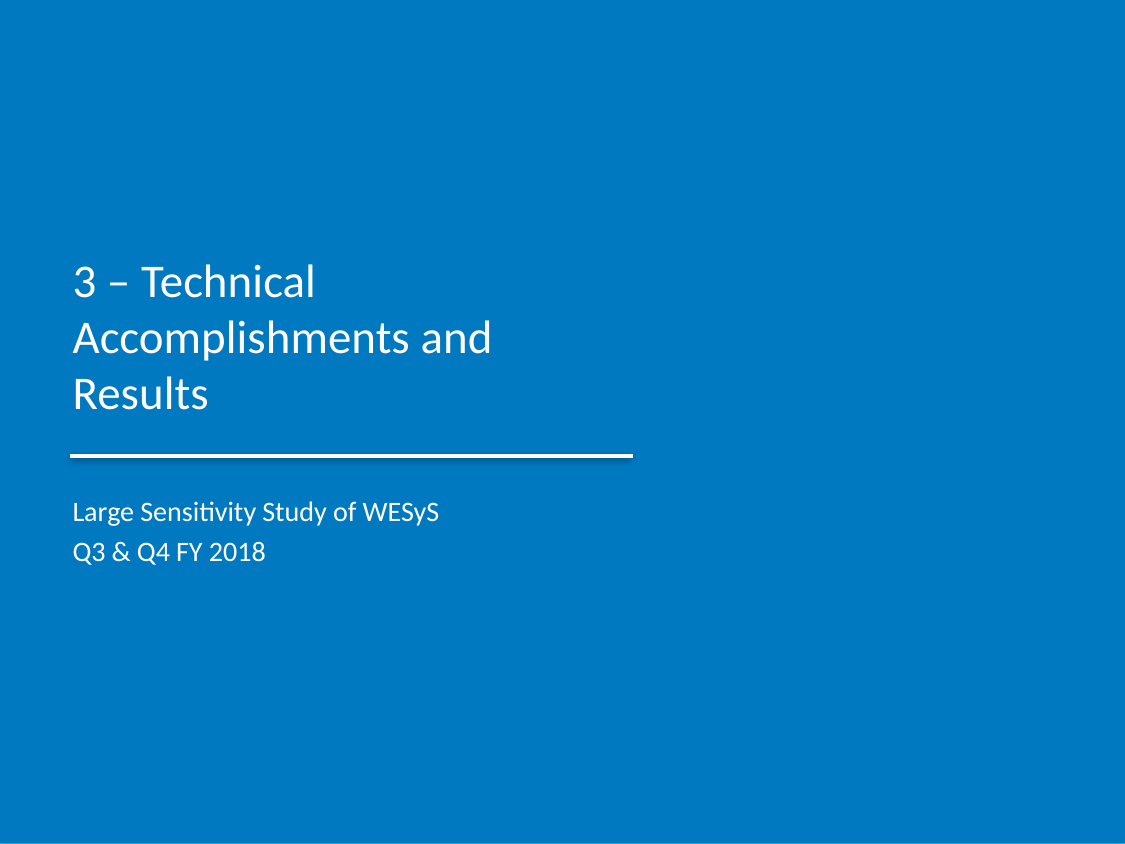

3 – Technical Accomplishments and Results
Large Sensitivity Study of WESyS
Q3 & Q4 FY 2018